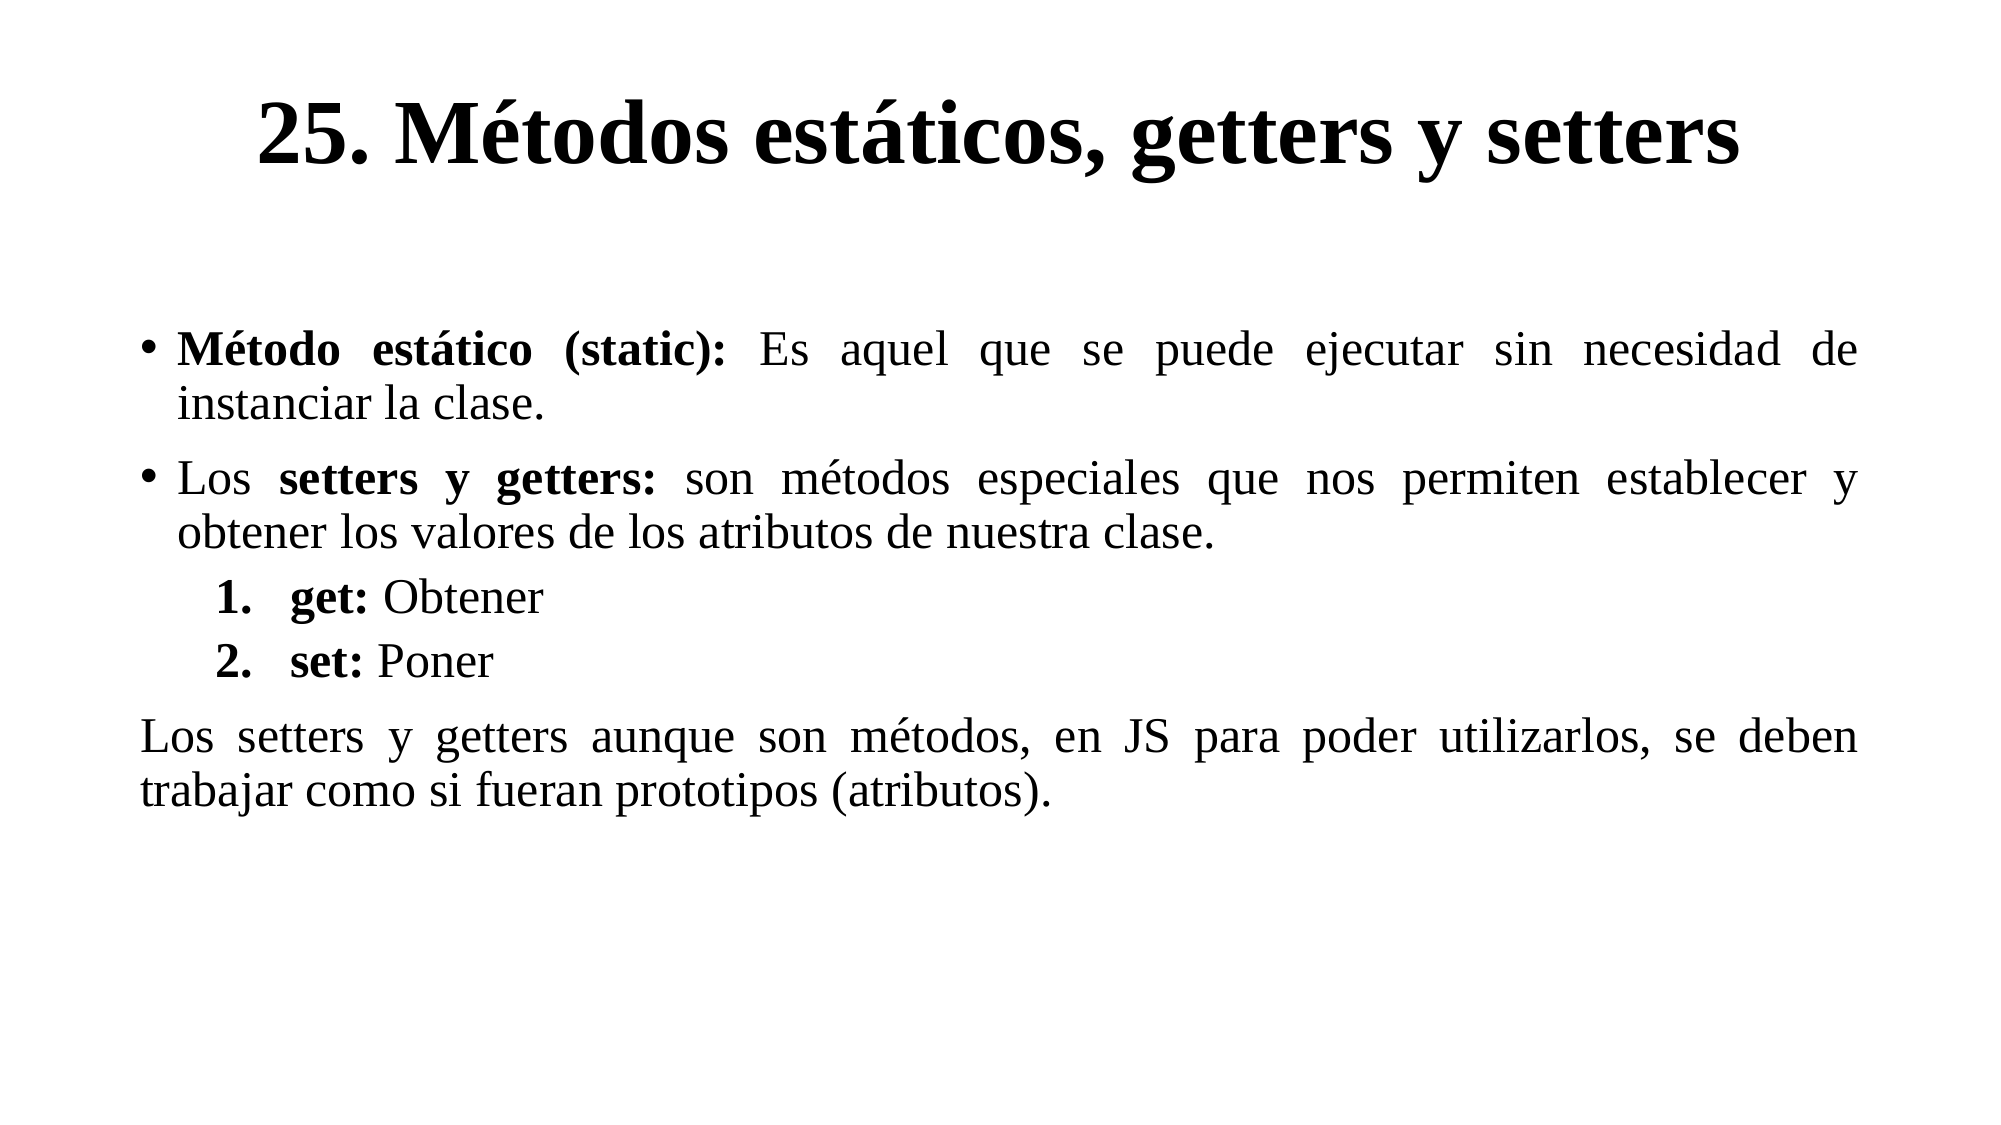

# 25. Métodos estáticos, getters y setters
Método estático (static): Es aquel que se puede ejecutar sin necesidad de instanciar la clase.
Los setters y getters: son métodos especiales que nos permiten establecer y obtener los valores de los atributos de nuestra clase.
get: Obtener
set: Poner
Los setters y getters aunque son métodos, en JS para poder utilizarlos, se deben trabajar como si fueran prototipos (atributos).